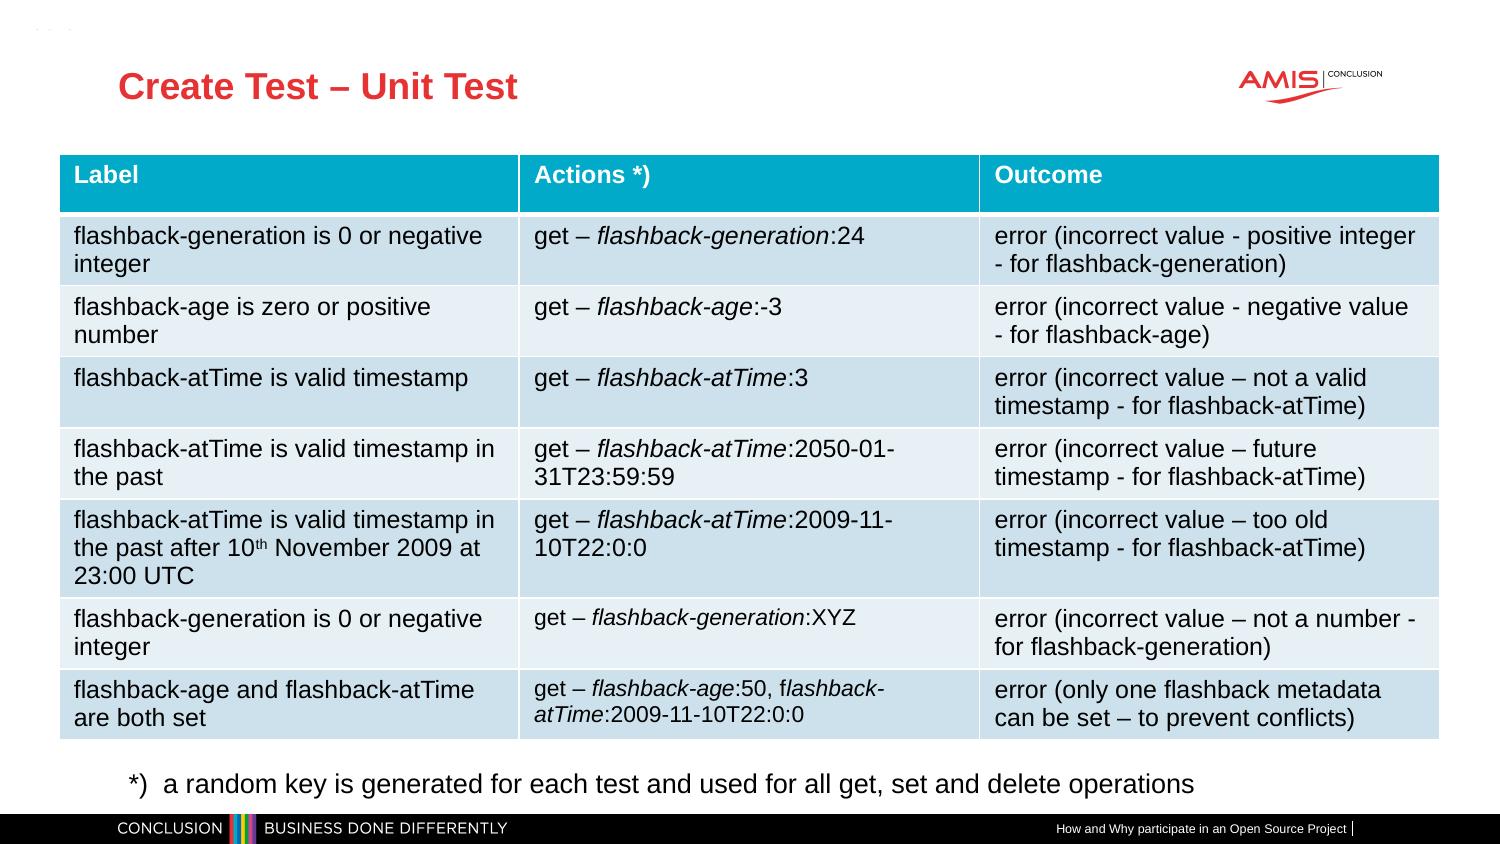

# Create Test – Unit Test
| Label | Actions \*) | Outcome |
| --- | --- | --- |
| flashback-generation is 0 or negative integer | get – flashback-generation:24 | error (incorrect value - positive integer - for flashback-generation) |
| flashback-age is zero or positive number | get – flashback-age:-3 | error (incorrect value - negative value - for flashback-age) |
| flashback-atTime is valid timestamp | get – flashback-atTime:3 | error (incorrect value – not a valid timestamp - for flashback-atTime) |
| flashback-atTime is valid timestamp in the past | get – flashback-atTime:2050-01-31T23:59:59 | error (incorrect value – future timestamp - for flashback-atTime) |
| flashback-atTime is valid timestamp in the past after 10th November 2009 at 23:00 UTC | get – flashback-atTime:2009-11-10T22:0:0 | error (incorrect value – too old timestamp - for flashback-atTime) |
| flashback-generation is 0 or negative integer | get – flashback-generation:XYZ | error (incorrect value – not a number - for flashback-generation) |
| flashback-age and flashback-atTime are both set | get – flashback-age:50, flashback-atTime:2009-11-10T22:0:0 | error (only one flashback metadata can be set – to prevent conflicts) |
*)  a random key is generated for each test and used for all get, set and delete operations
How and Why participate in an Open Source Project